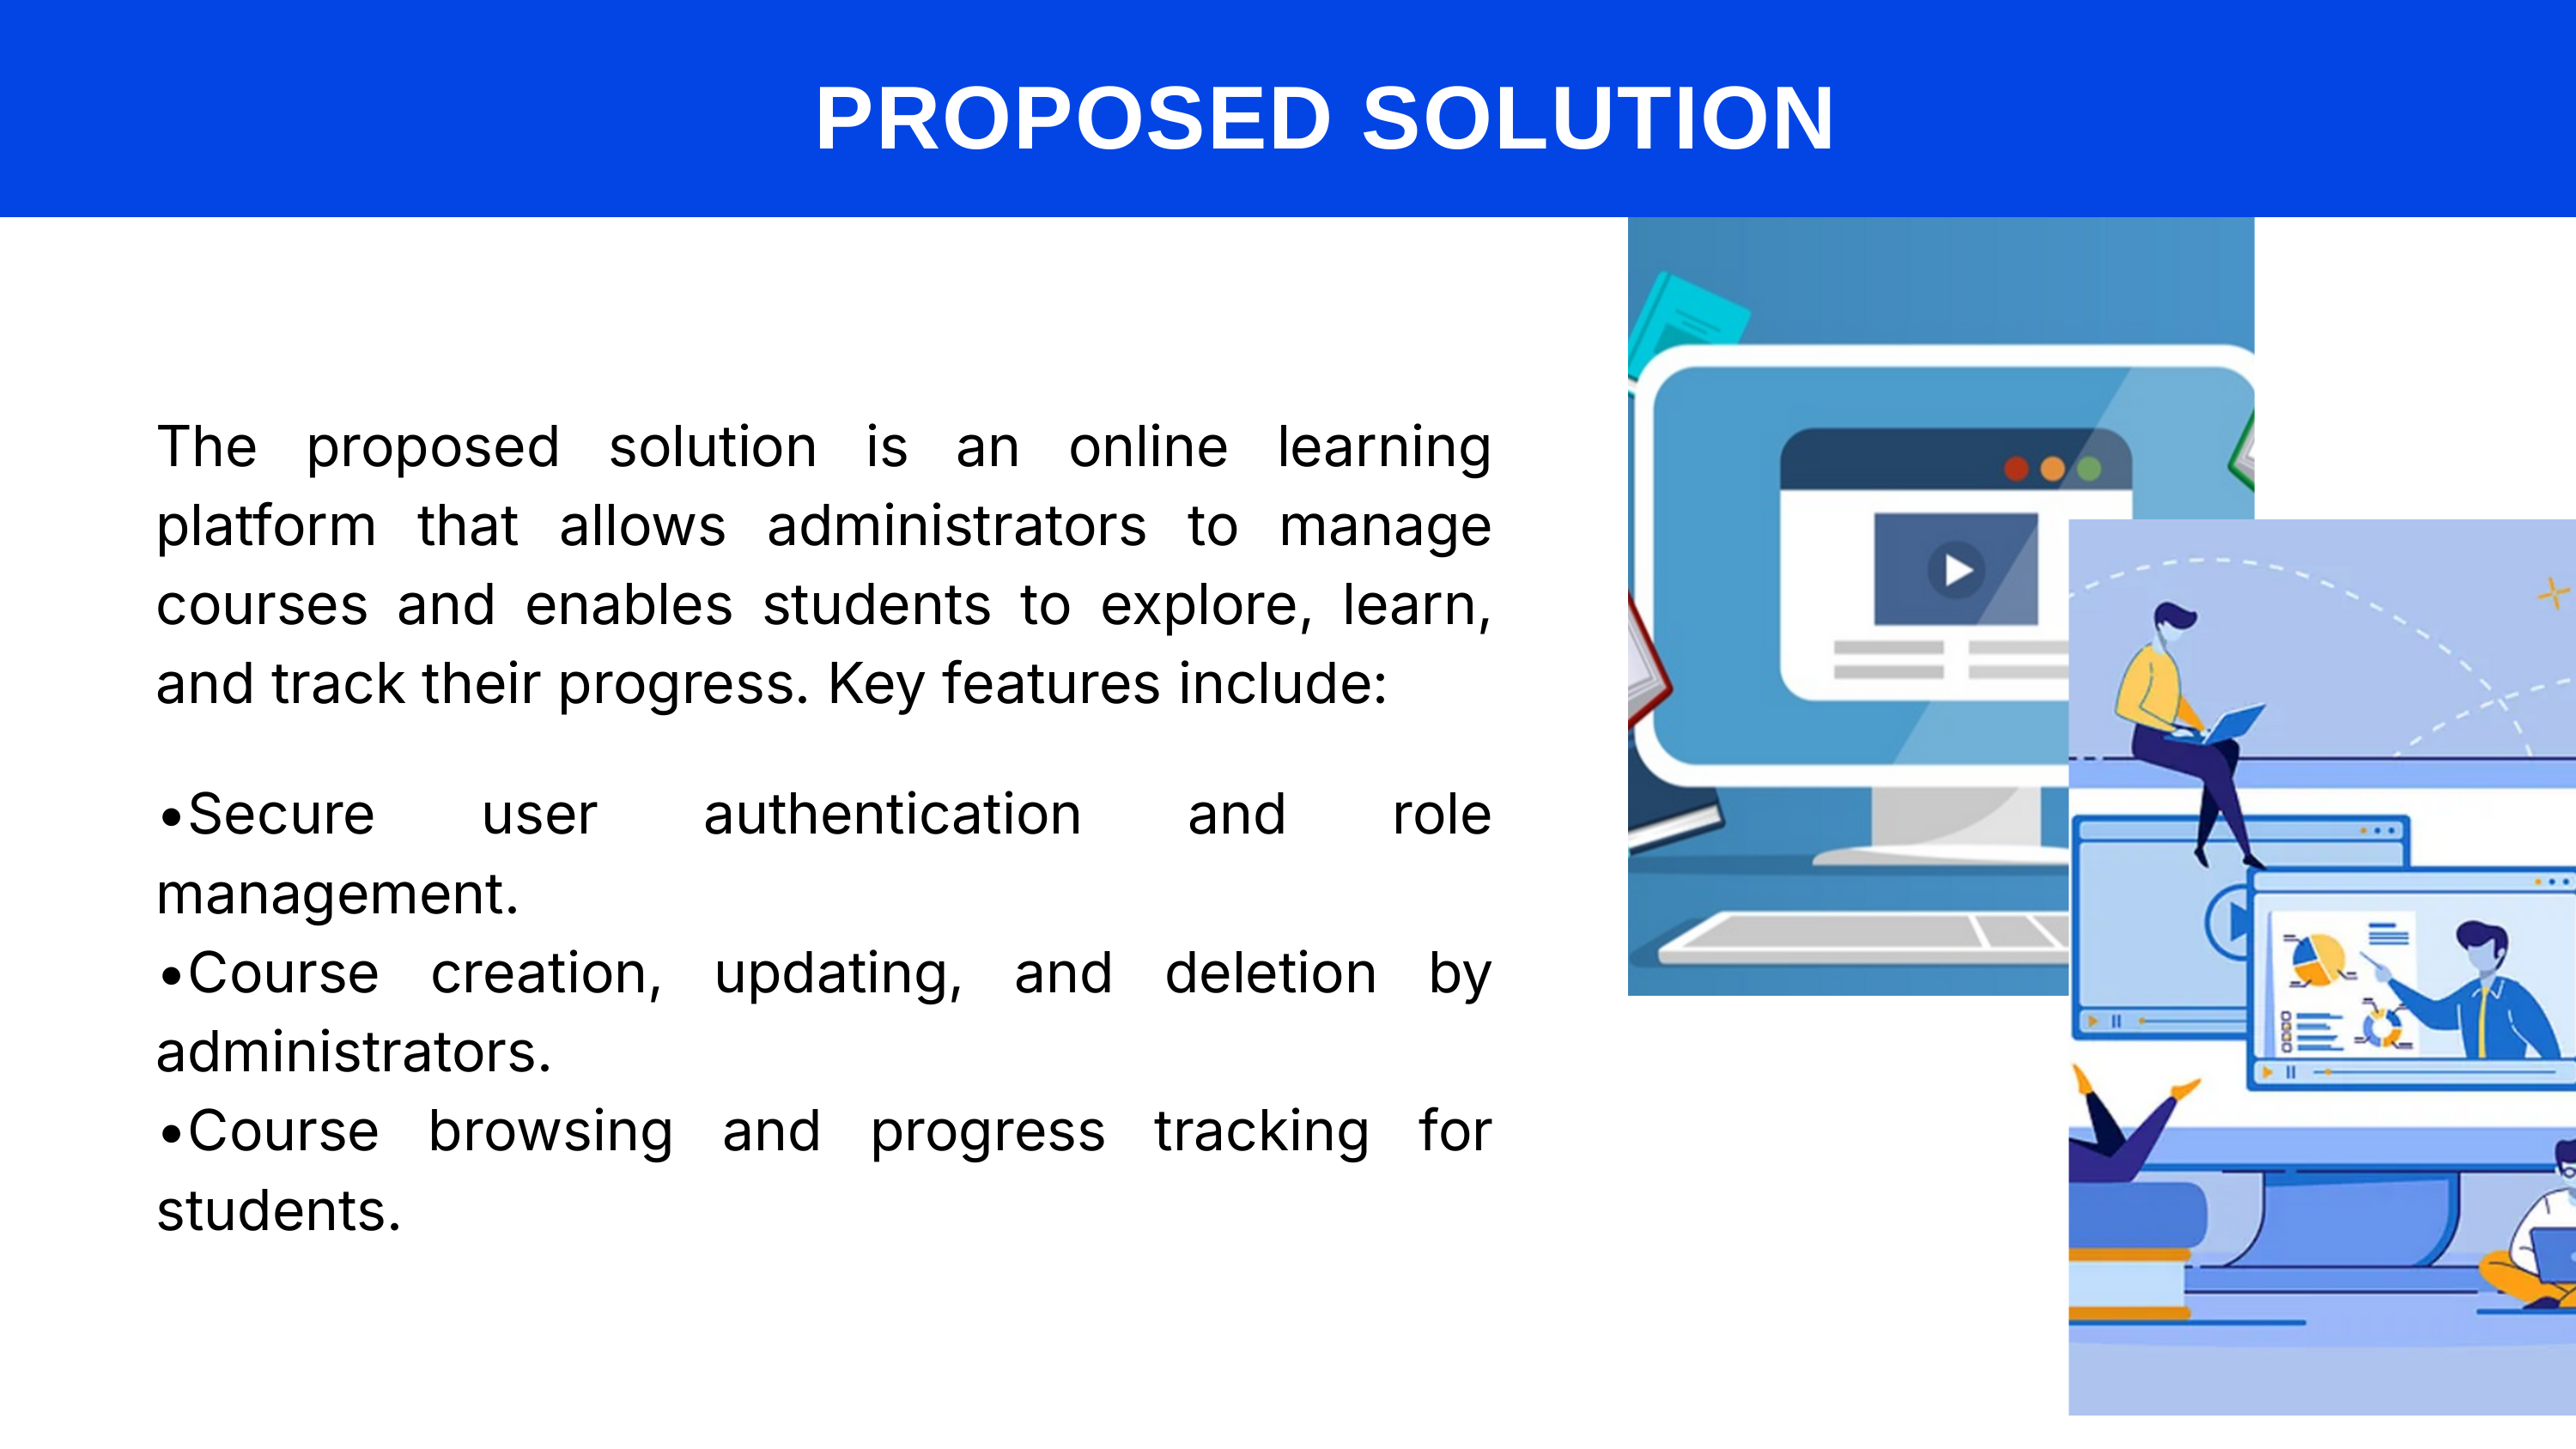

PROPOSED SOLUTION

The proposed solution is an online learning platform that allows administrators to manage courses and enables students to explore, learn, and track their progress. Key features include:

•Secure user authentication and role management.
•Course creation, updating, and deletion by administrators.
•Course browsing and progress tracking for students.